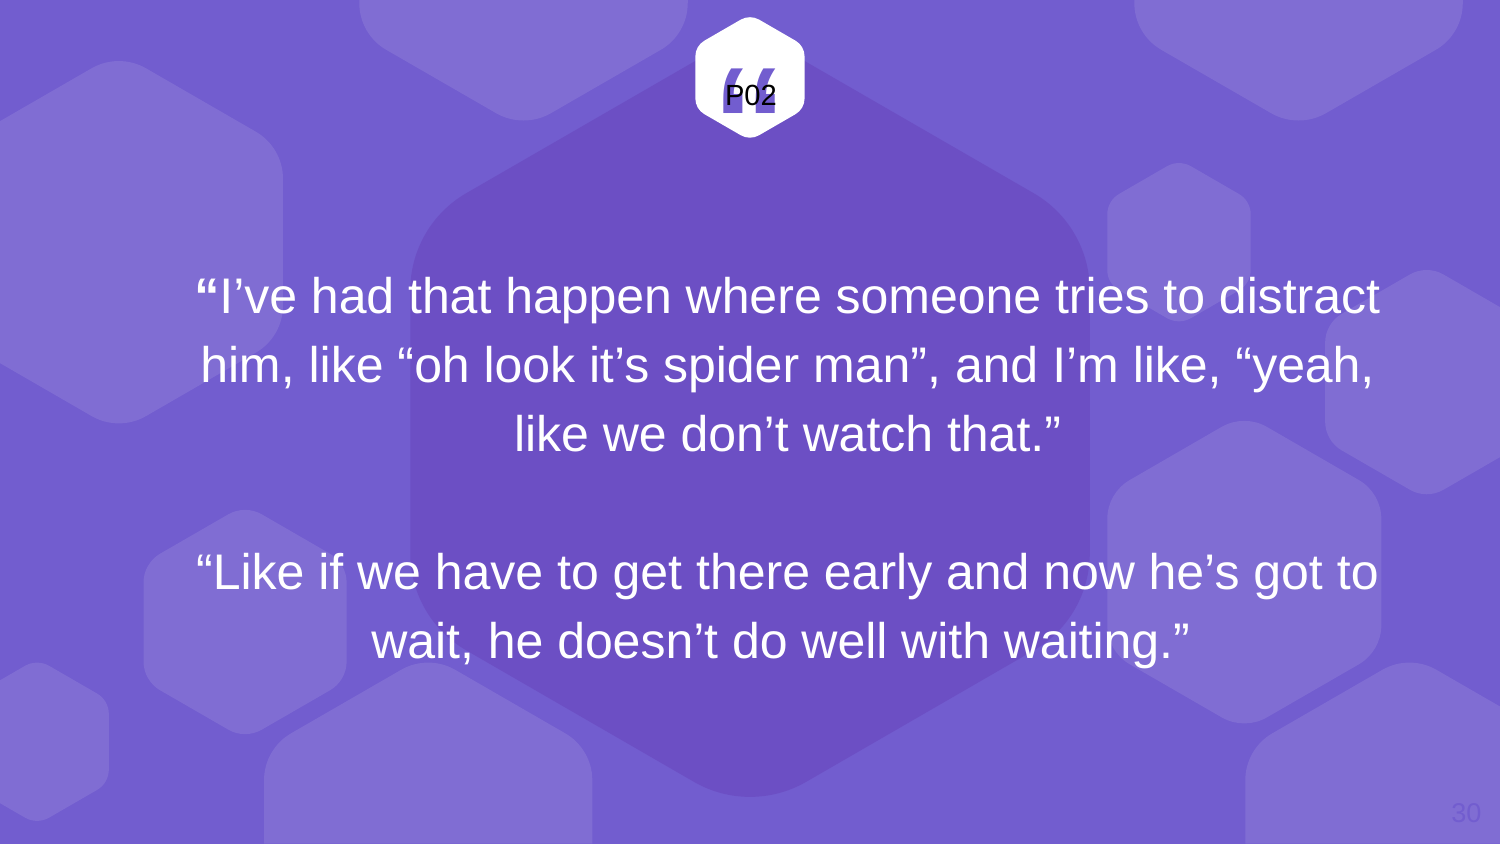

P02
“I’ve had that happen where someone tries to distract him, like “oh look it’s spider man”, and I’m like, “yeah, like we don’t watch that.”

“Like if we have to get there early and now he’s got to wait, he doesn’t do well with waiting.”
30